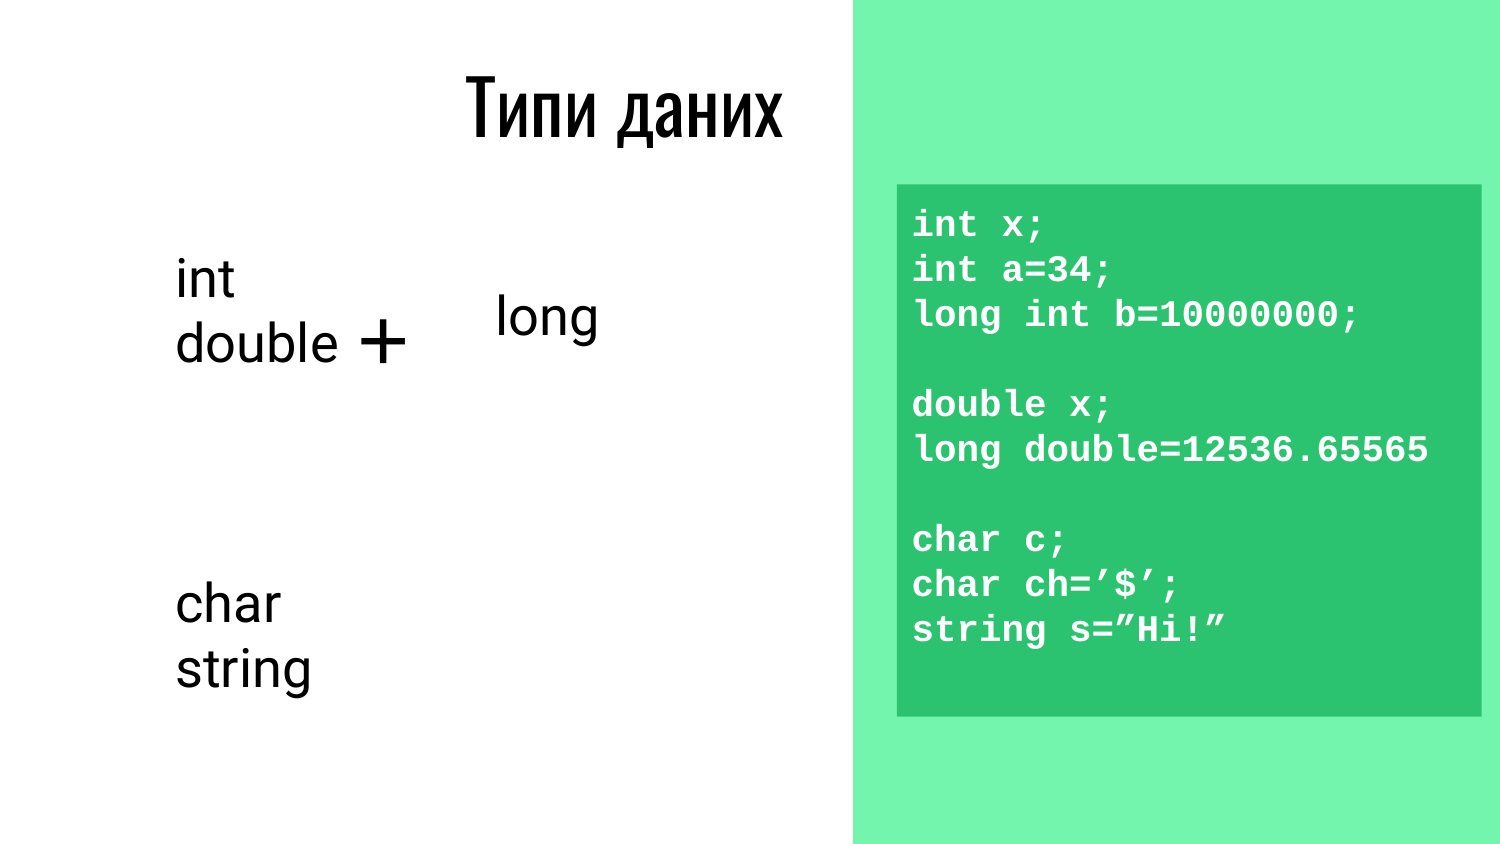

Типи даних
int x;
int a=34;
long int b=10000000;

double x;
long double=12536.65565

char c;
char ch=’$’;
string s=”Hi!”

int
double
+
long
char
string